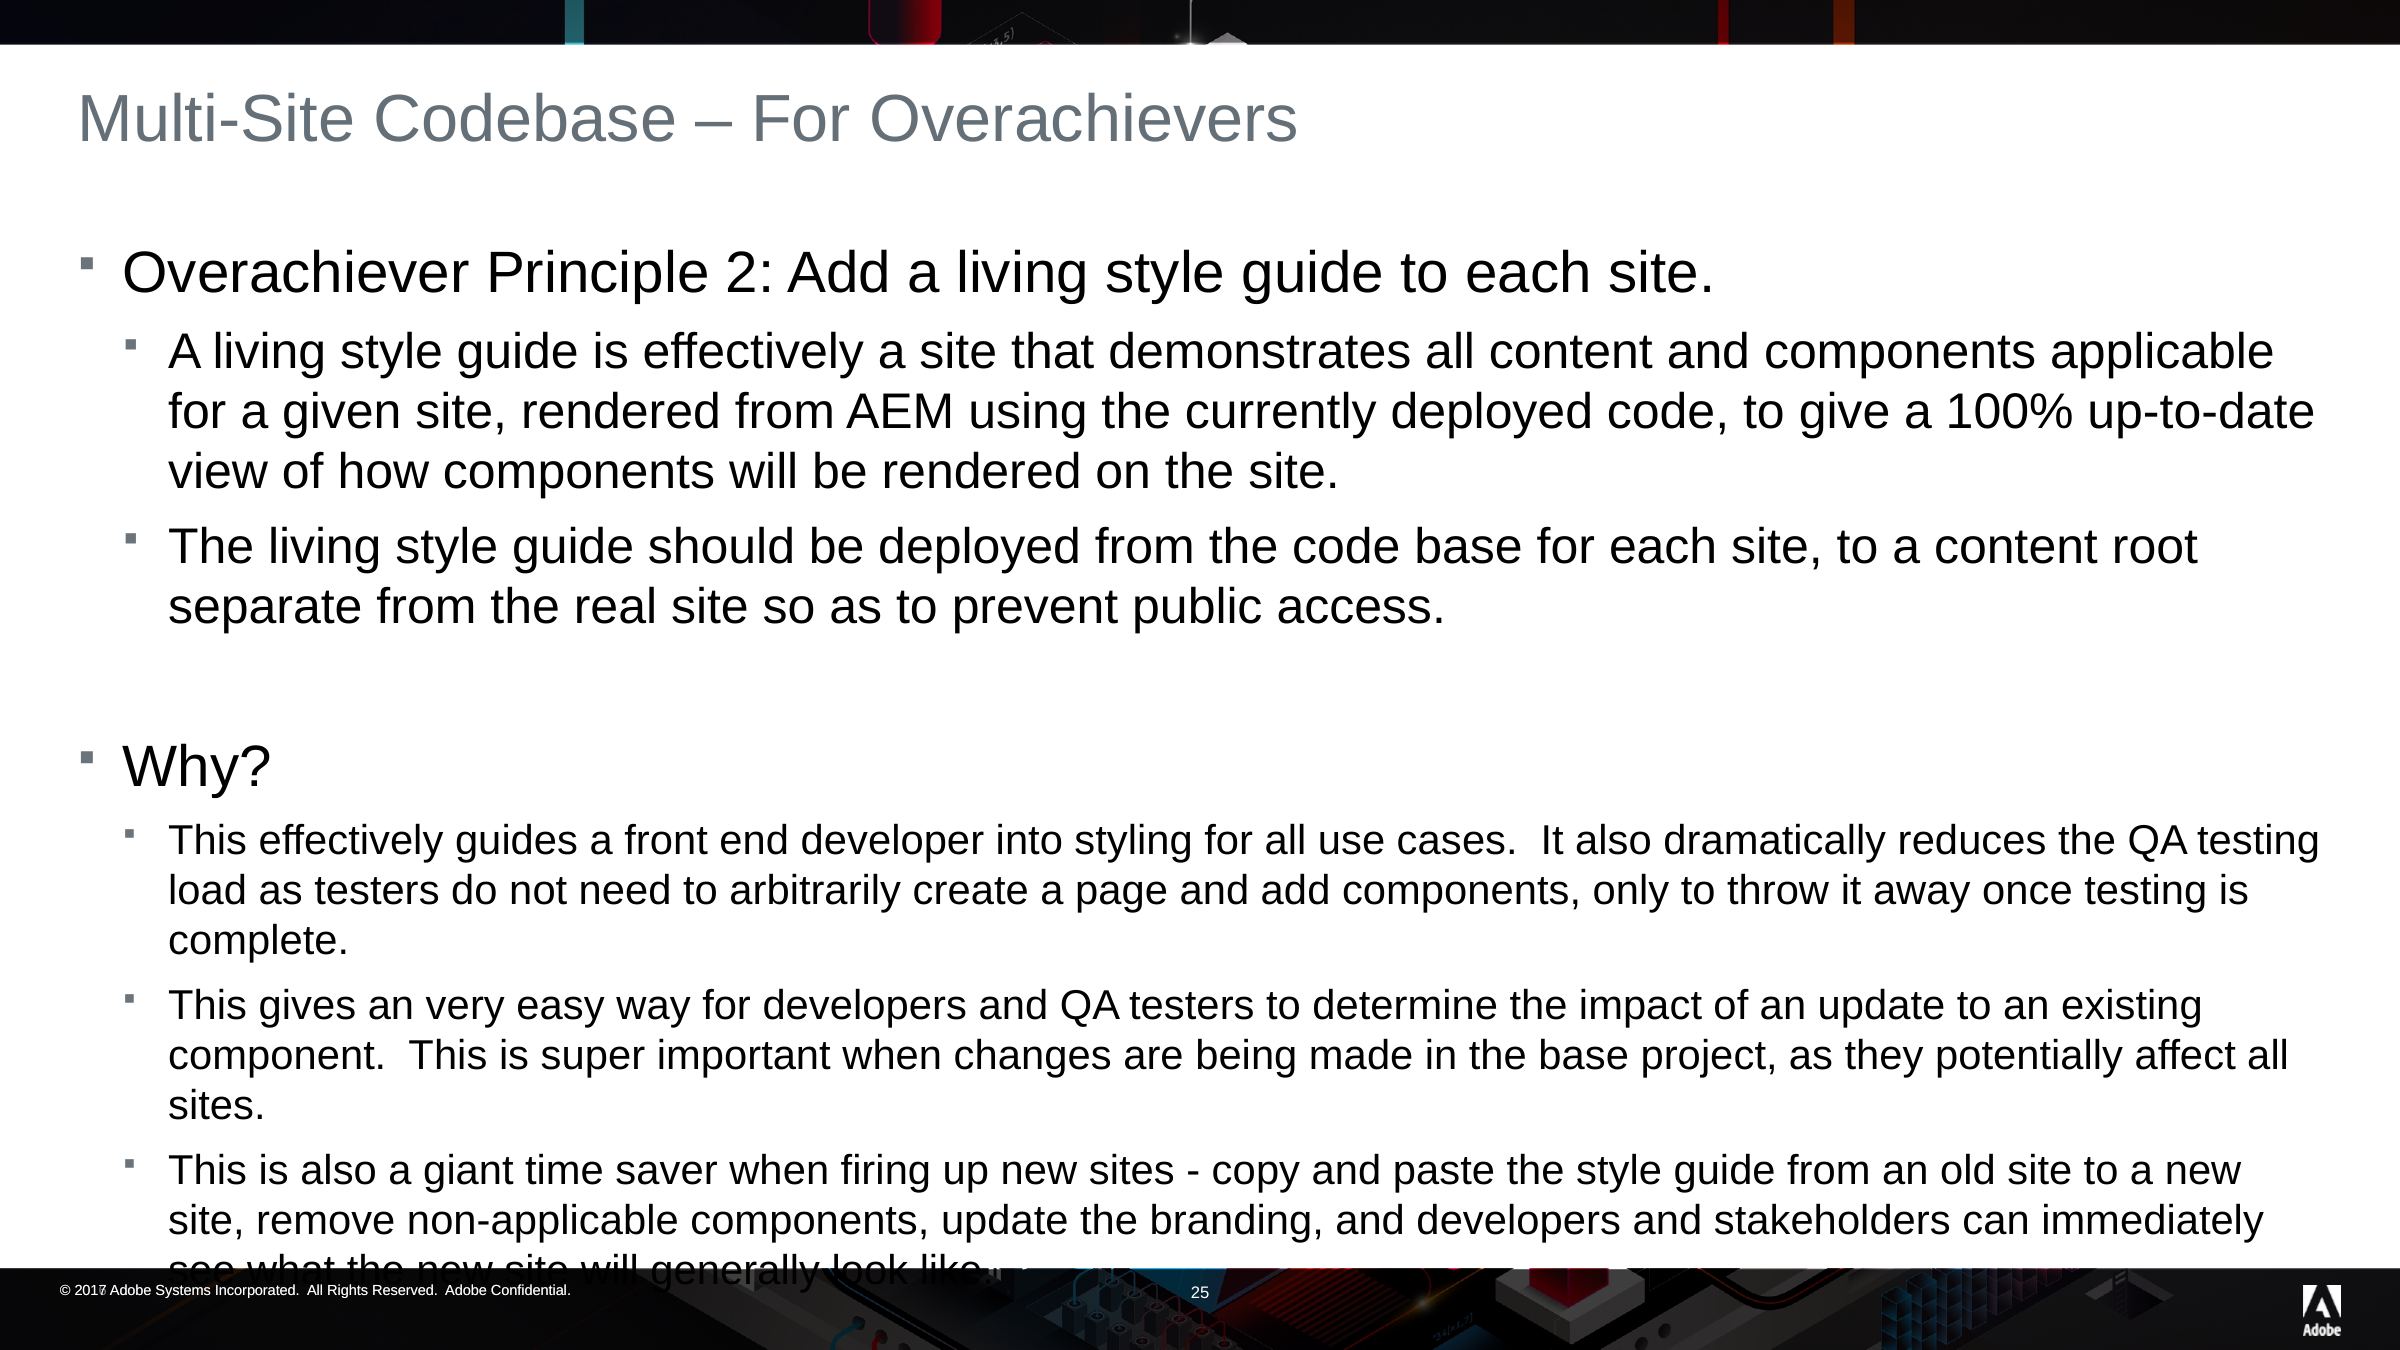

# Multi-Site Codebase – For Overachievers
Overachiever Principle 2: Add a living style guide to each site.
A living style guide is effectively a site that demonstrates all content and components applicable for a given site, rendered from AEM using the currently deployed code, to give a 100% up-to-date view of how components will be rendered on the site.
The living style guide should be deployed from the code base for each site, to a content root separate from the real site so as to prevent public access.

Why?
This effectively guides a front end developer into styling for all use cases.  It also dramatically reduces the QA testing load as testers do not need to arbitrarily create a page and add components, only to throw it away once testing is complete.
This gives an very easy way for developers and QA testers to determine the impact of an update to an existing component.  This is super important when changes are being made in the base project, as they potentially affect all sites.
This is also a giant time saver when firing up new sites - copy and paste the style guide from an old site to a new site, remove non-applicable components, update the branding, and developers and stakeholders can immediately see what the new site will generally look like.

25